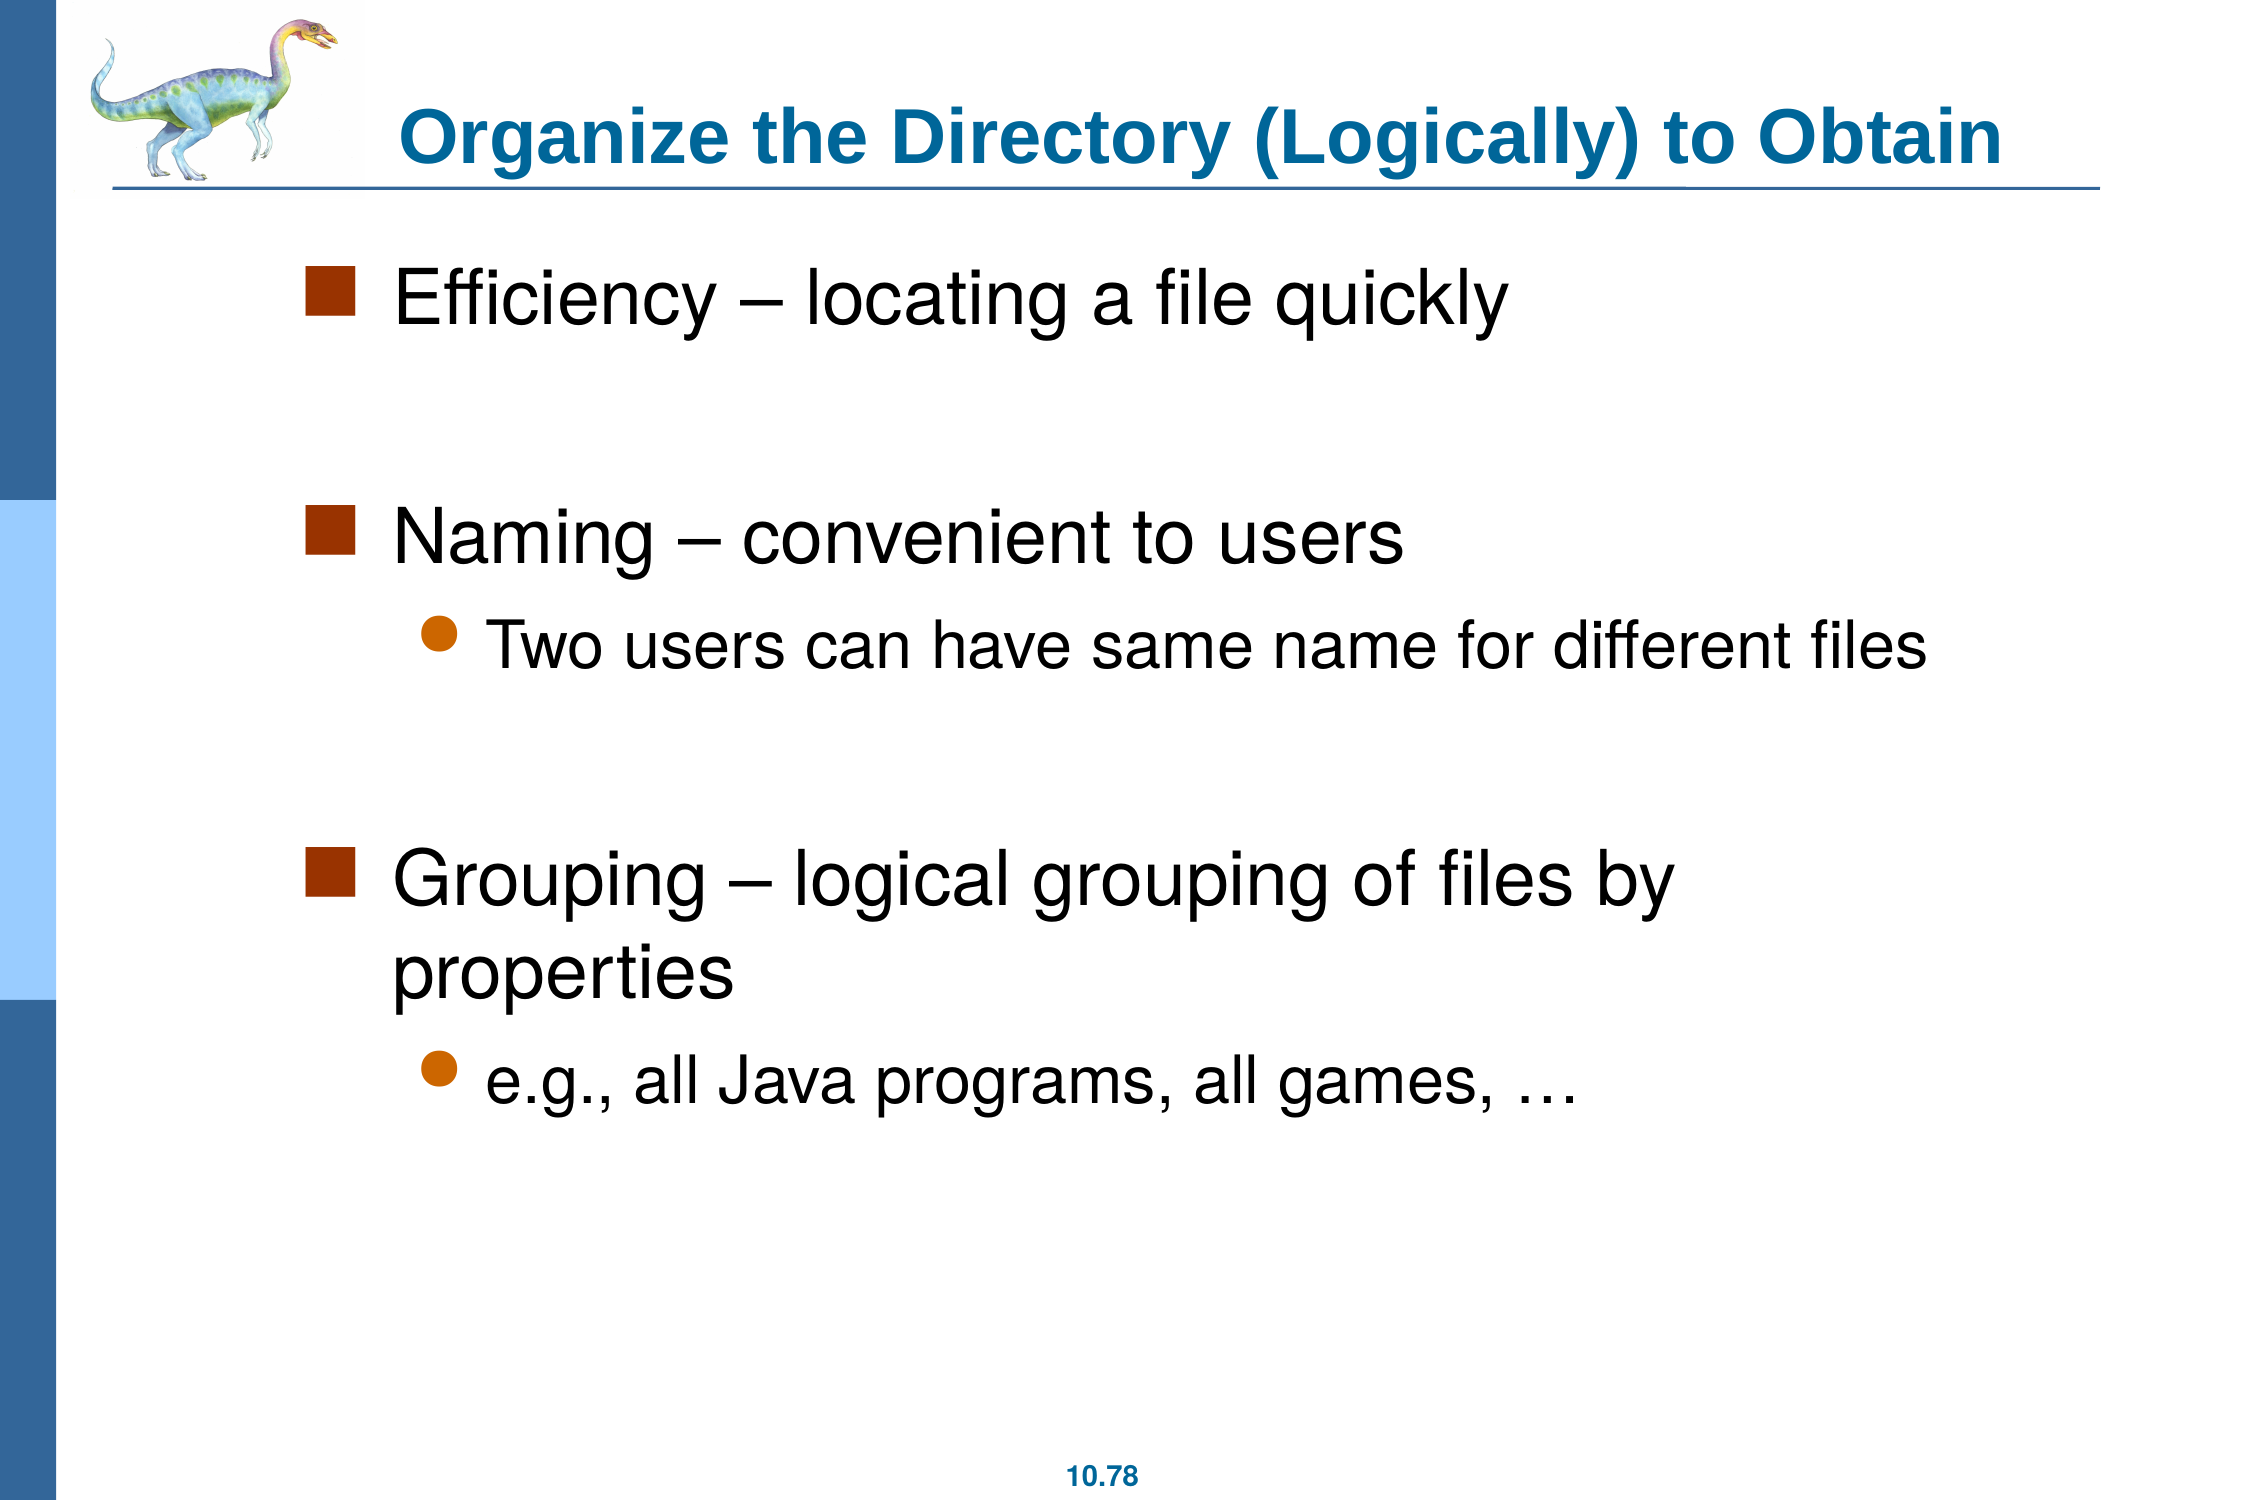

# Organize the Directory (Logically) to Obtain
Efficiency – locating a file quickly

Naming – convenient to users
Two users can have same name for different files

Grouping – logical grouping of files by properties
e.g., all Java programs, all games, …